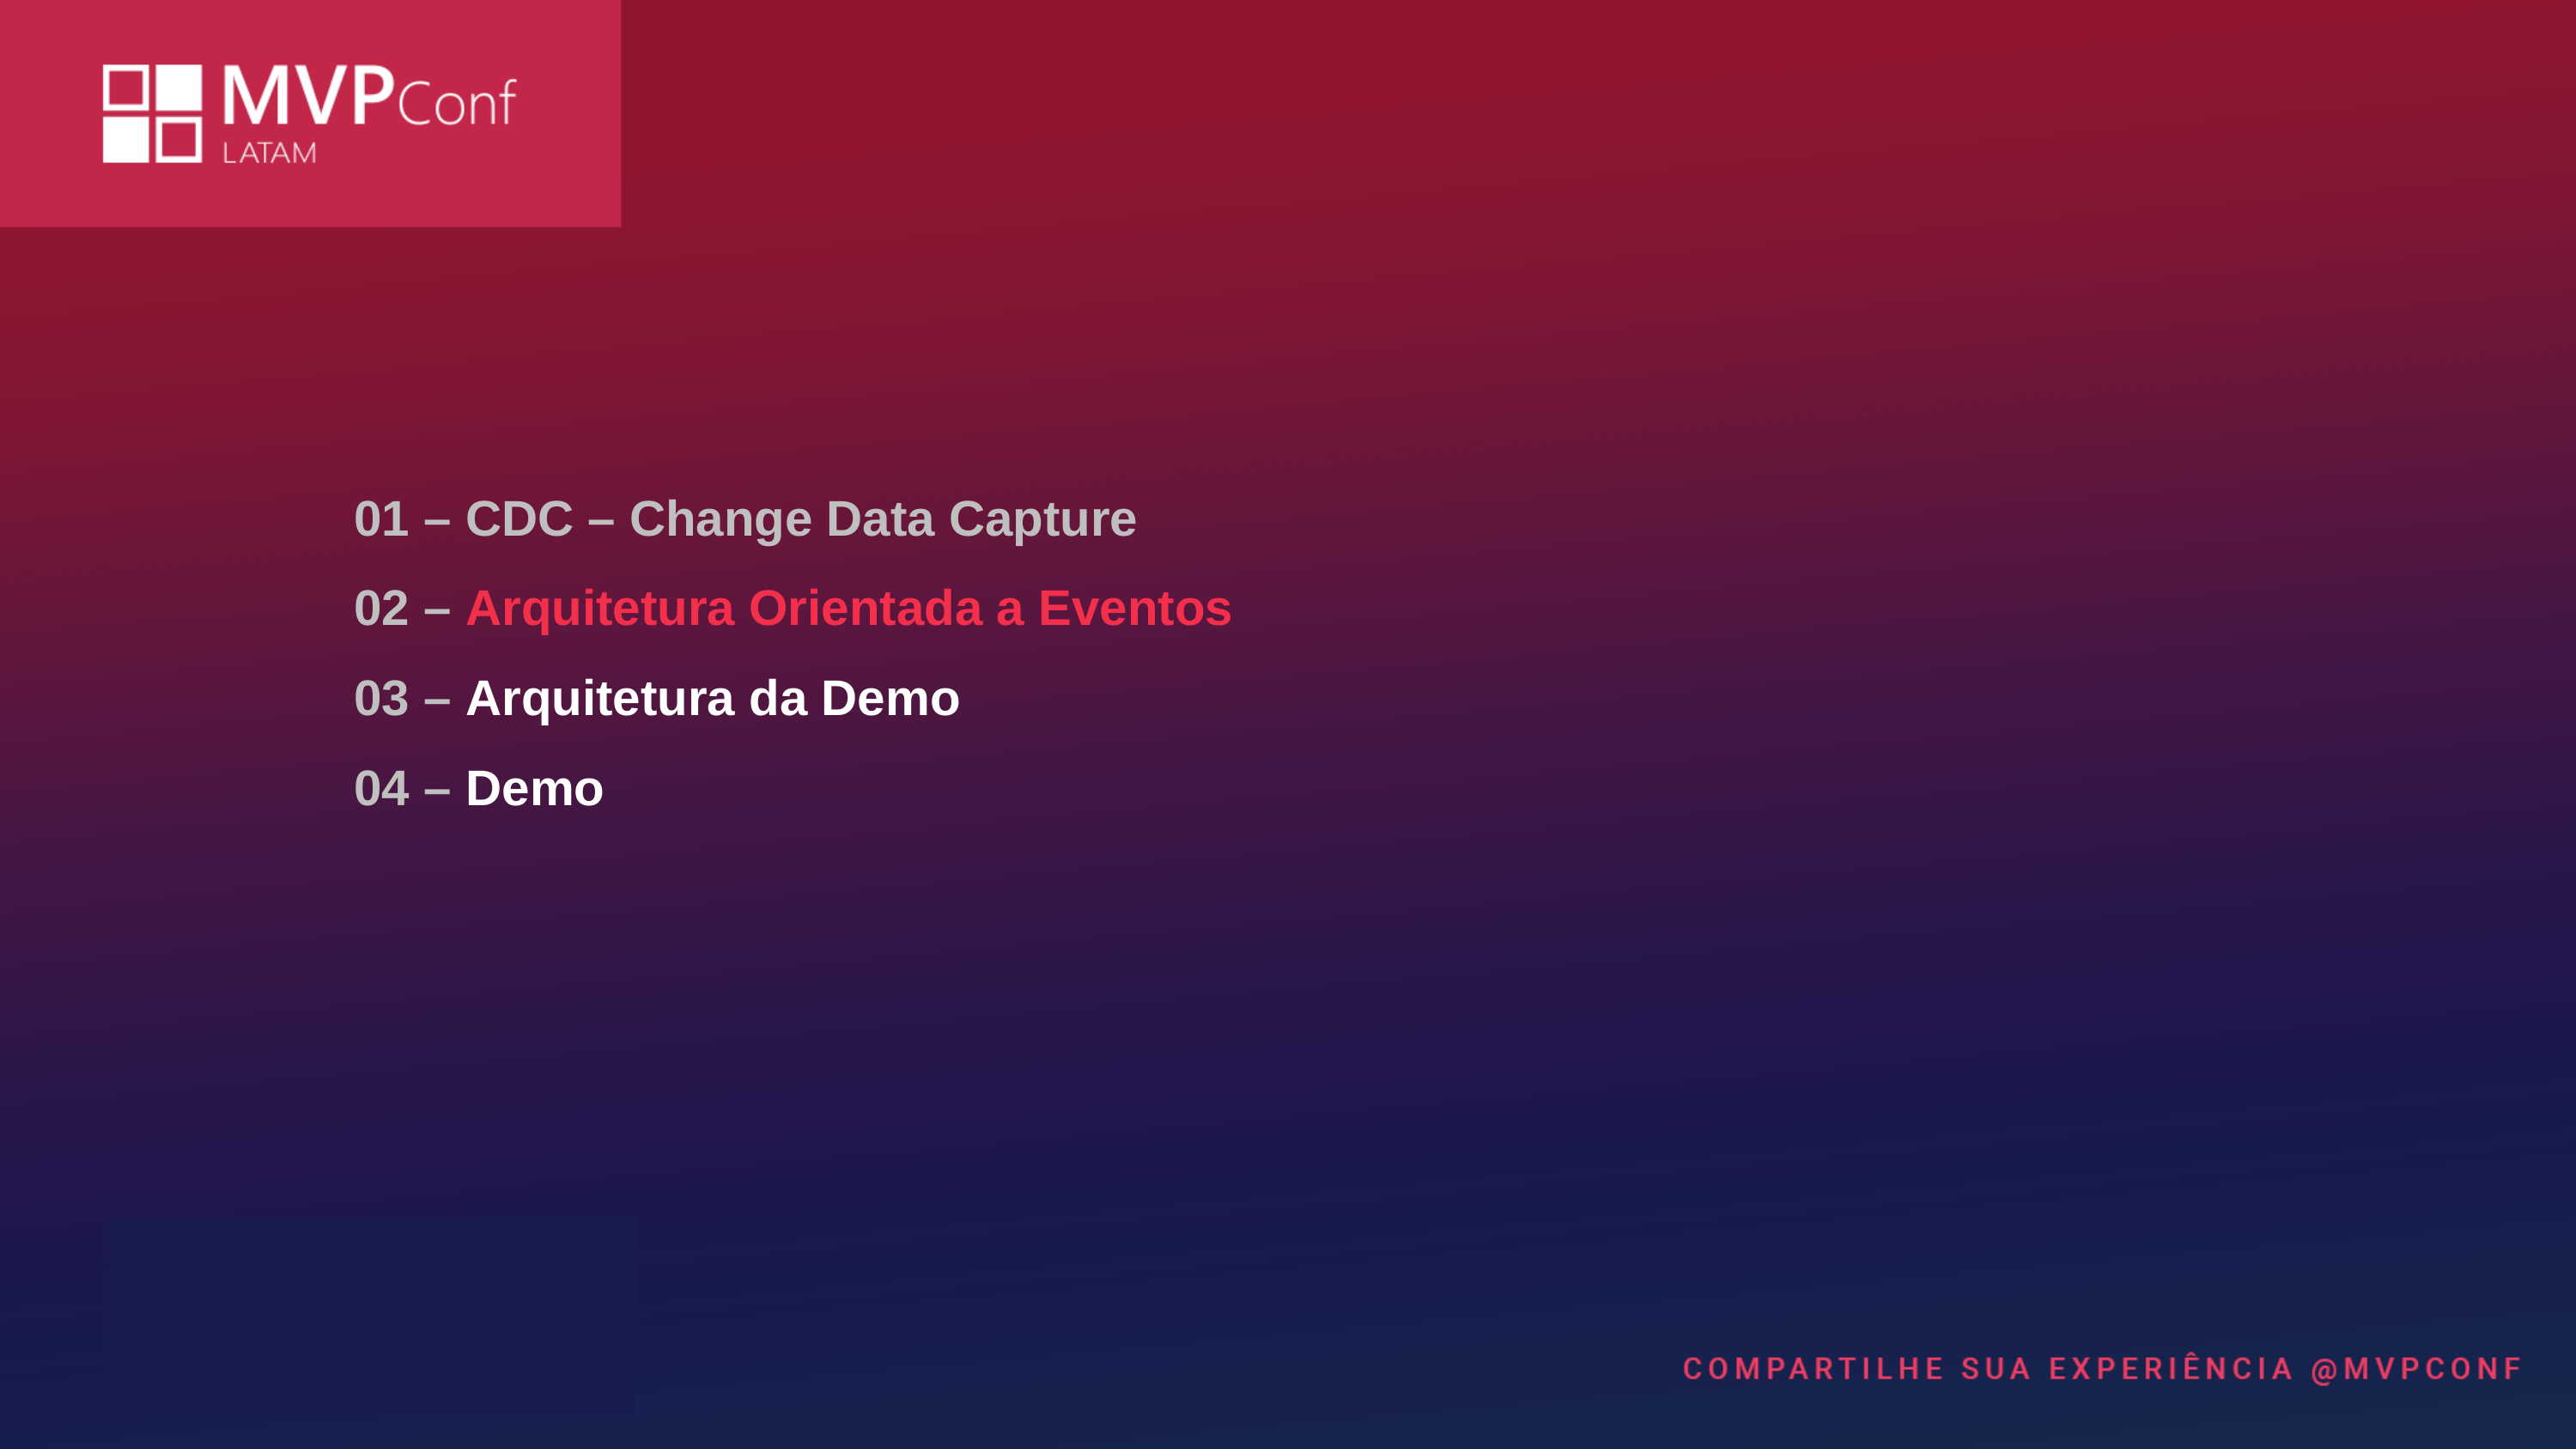

01 – CDC – Change Data Capture
02 – Arquitetura Orientada a Eventos
03 – Arquitetura da Demo
04 – Demo